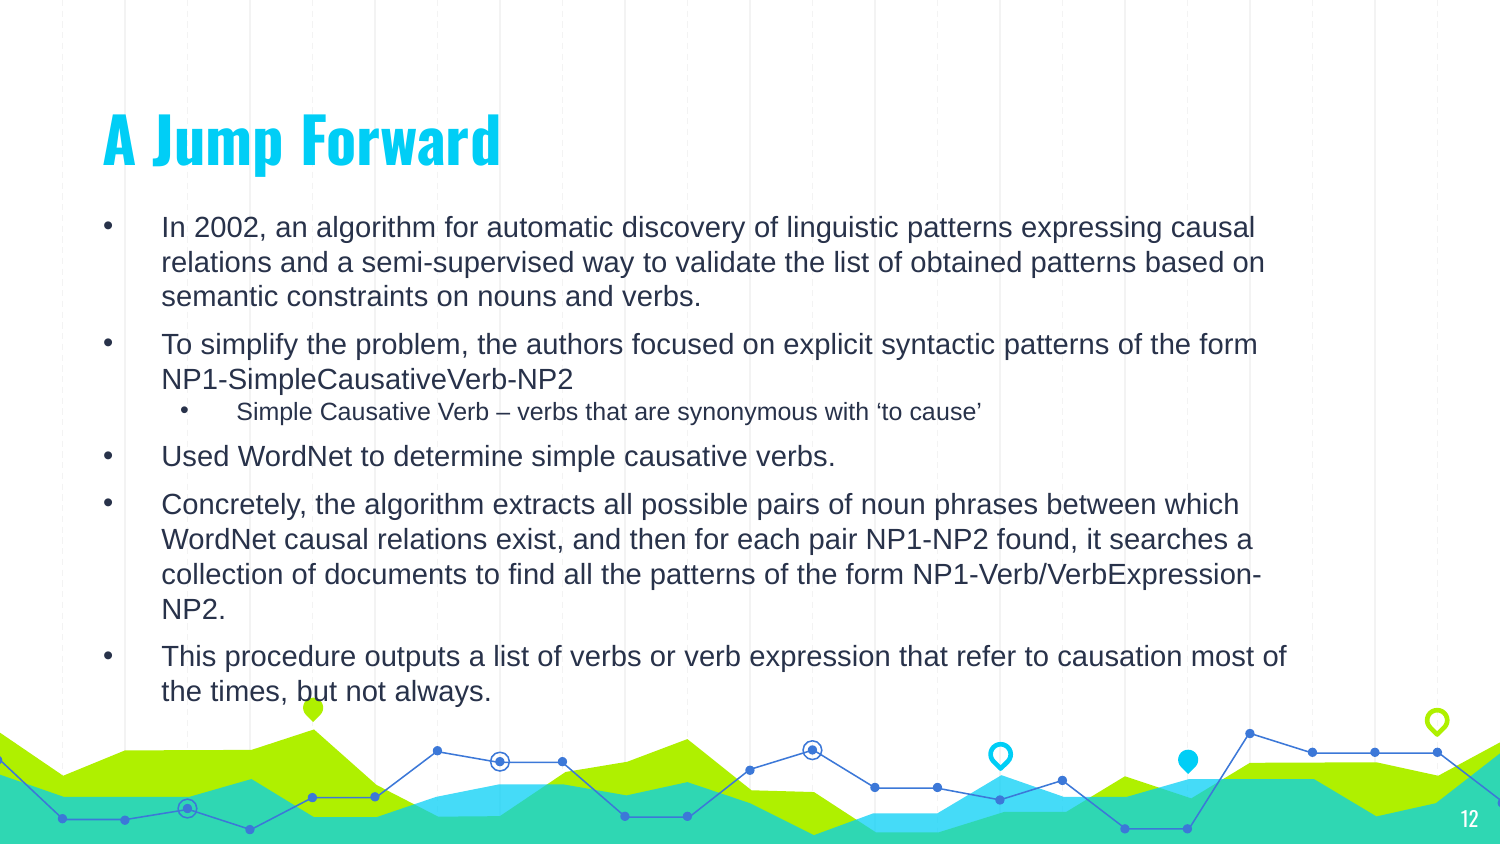

# A Jump Forward
In 2002, an algorithm for automatic discovery of linguistic patterns expressing causal relations and a semi-supervised way to validate the list of obtained patterns based on semantic constraints on nouns and verbs.
To simplify the problem, the authors focused on explicit syntactic patterns of the form NP1-SimpleCausativeVerb-NP2
Simple Causative Verb – verbs that are synonymous with ‘to cause’
Used WordNet to determine simple causative verbs.
Concretely, the algorithm extracts all possible pairs of noun phrases between which WordNet causal relations exist, and then for each pair NP1-NP2 found, it searches a collection of documents to find all the patterns of the form NP1-Verb/VerbExpression-NP2.
This procedure outputs a list of verbs or verb expression that refer to causation most of the times, but not always.
12